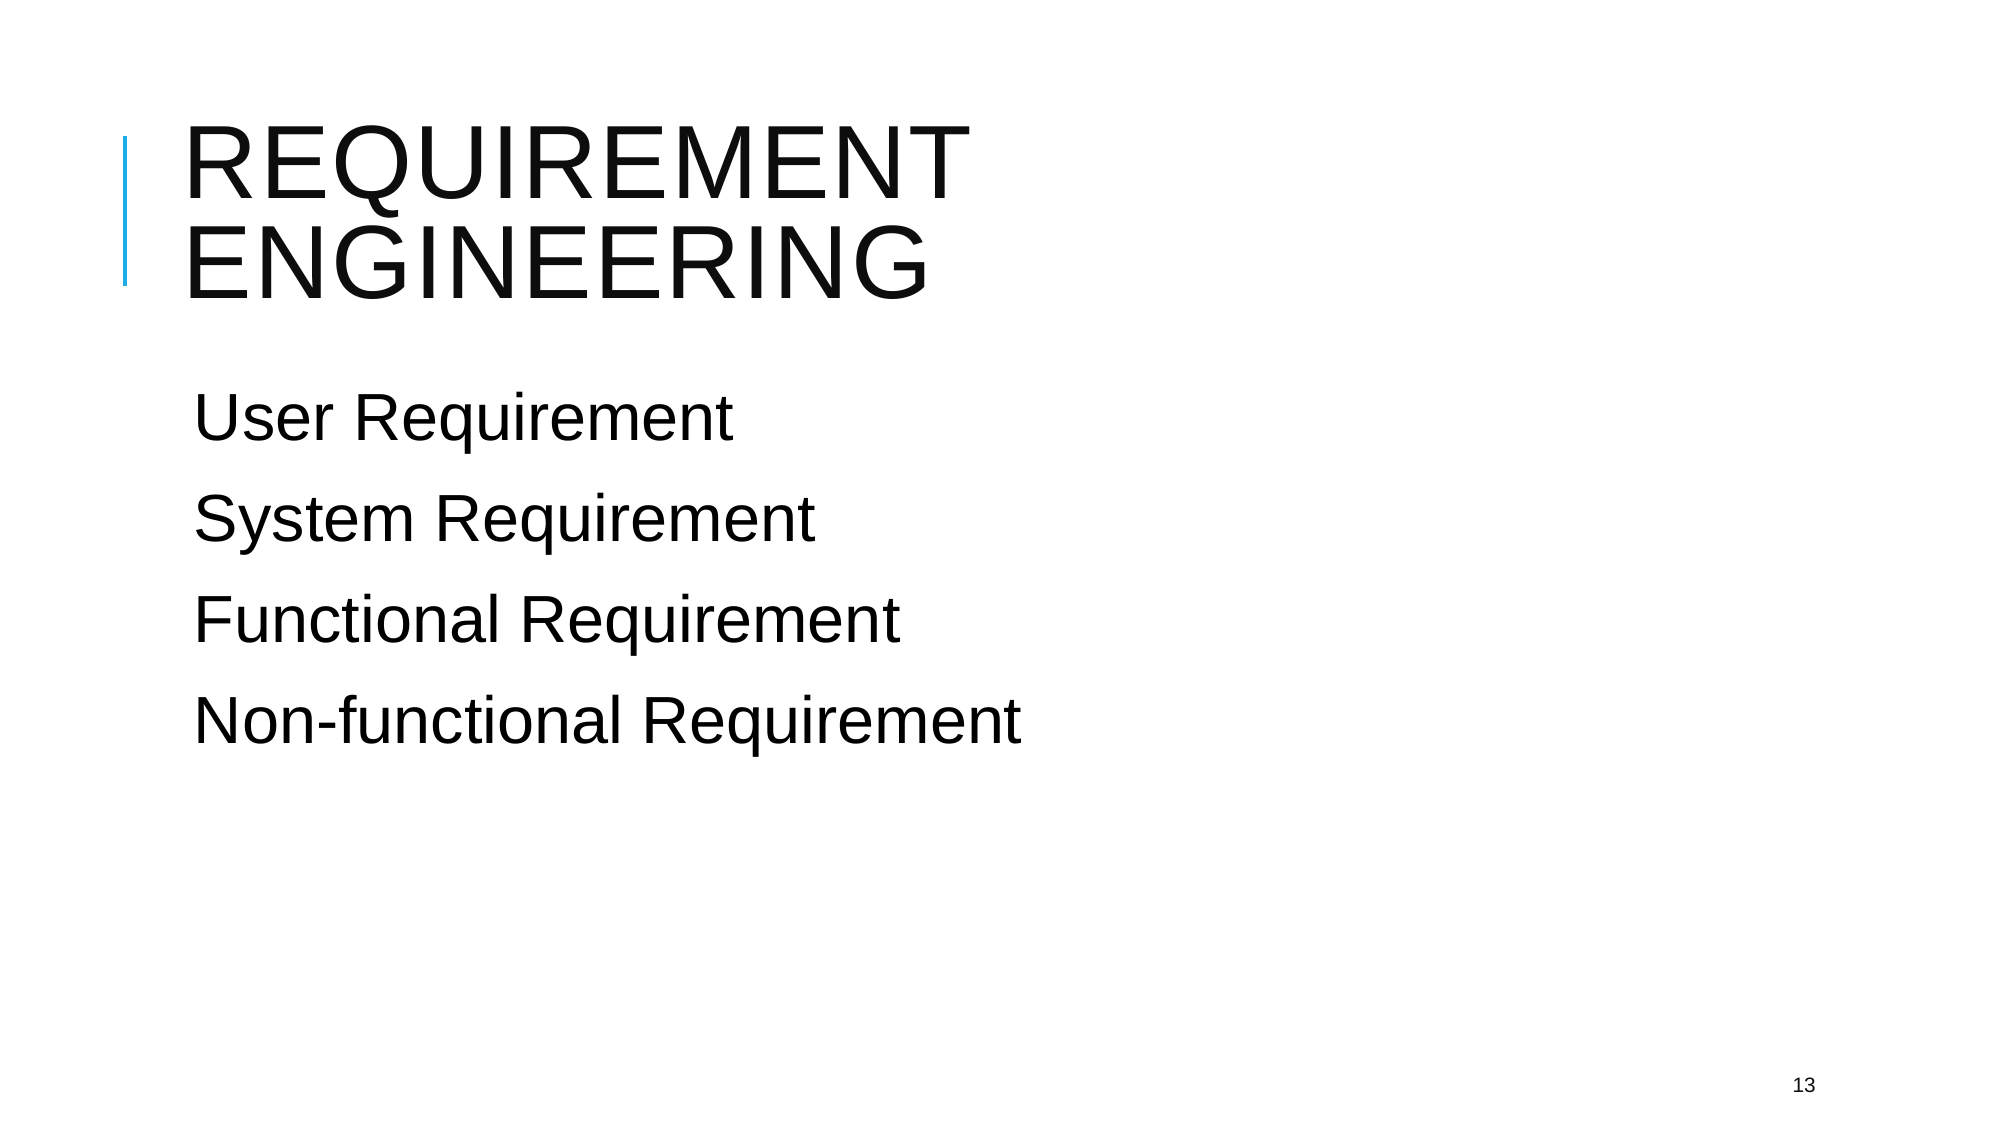

# Requirement Engineering
User Requirement
System Requirement
Functional Requirement
Non-functional Requirement
13